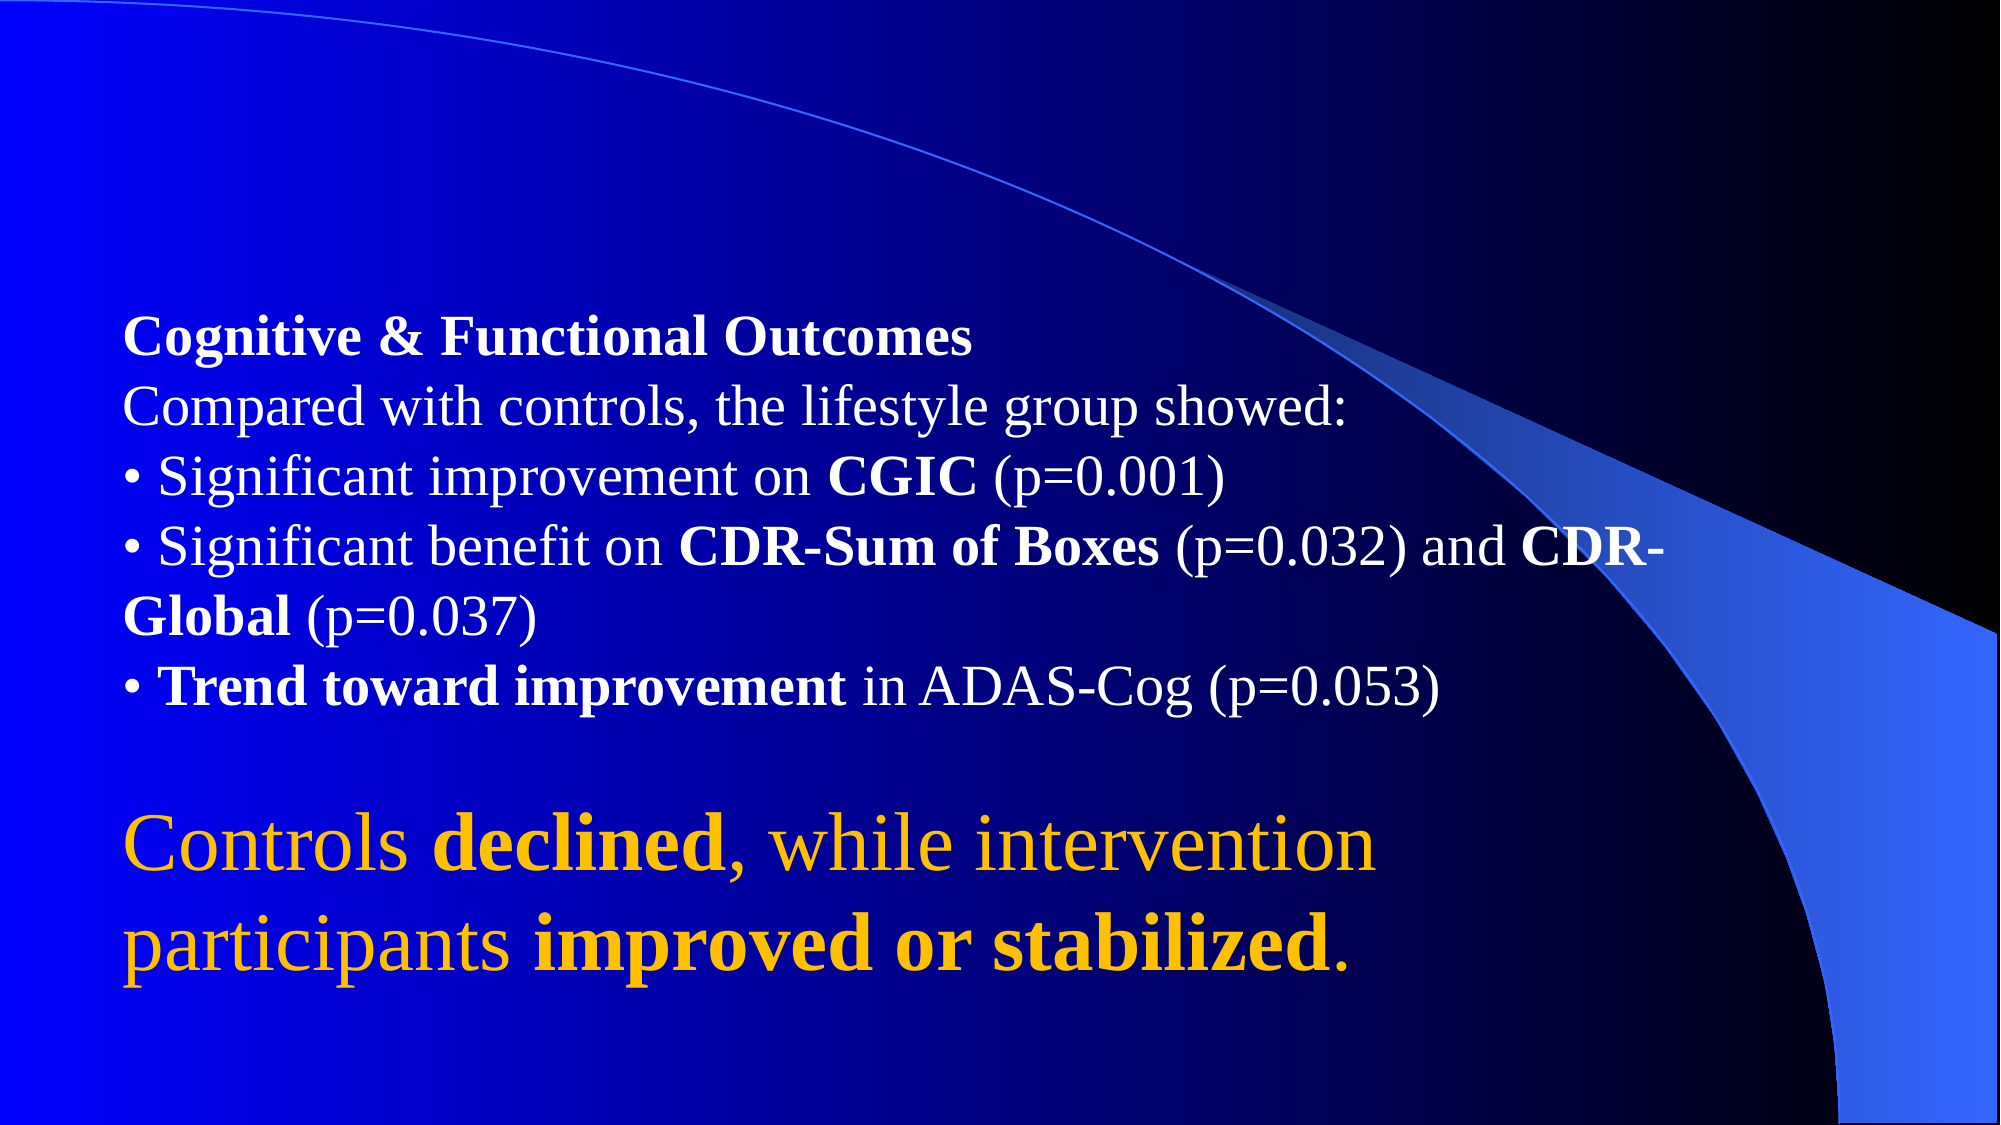

Cognitive & Functional Outcomes
Compared with controls, the lifestyle group showed:
• Significant improvement on CGIC (p=0.001)
• Significant benefit on CDR-Sum of Boxes (p=0.032) and CDR-Global (p=0.037)
• Trend toward improvement in ADAS-Cog (p=0.053)

Controls declined, while intervention participants improved or stabilized.